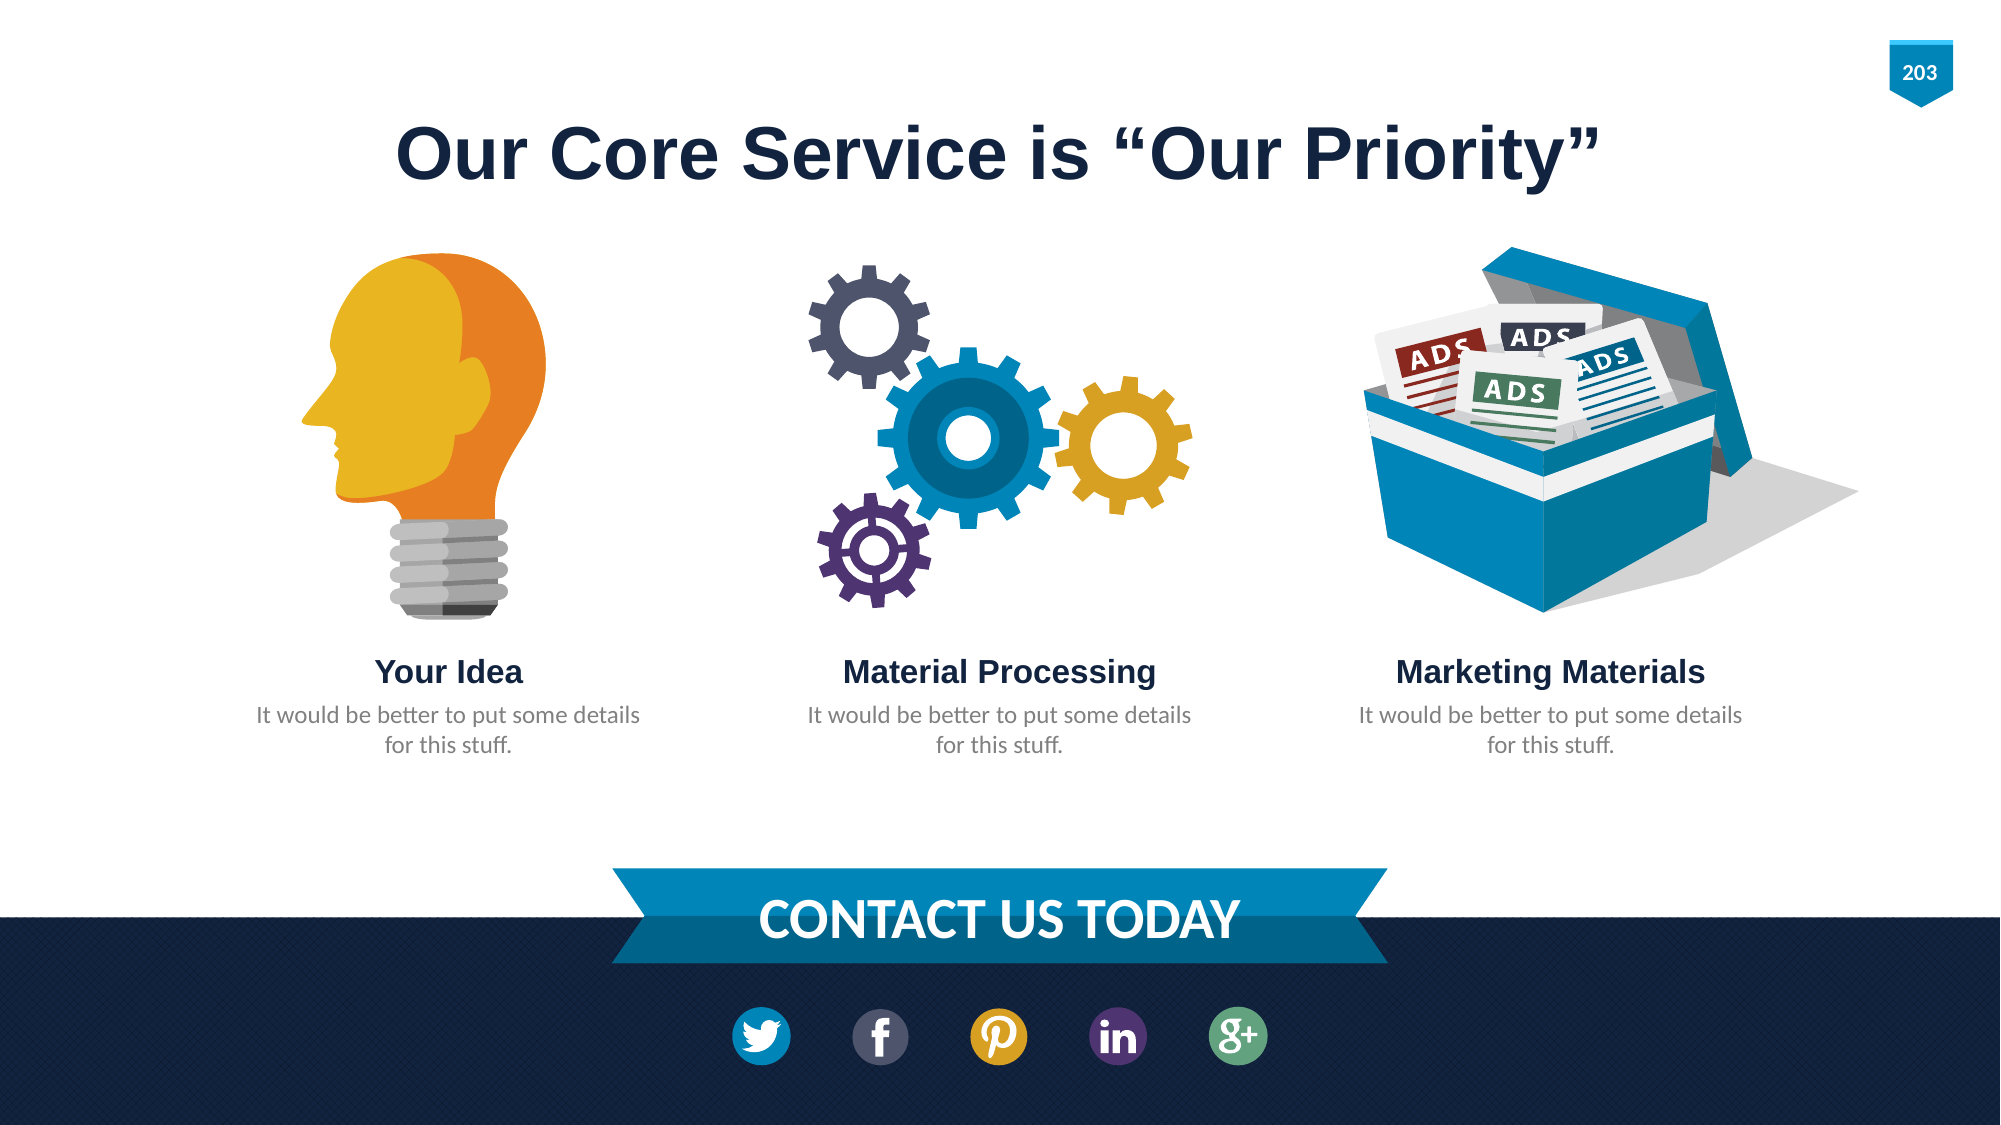

# Our Core Service is “Our Priority”

Your Idea
Material Processing
Marketing Materials
It would be better to put some details for this stuff.
It would be better to put some details for this stuff.
It would be better to put some details for this stuff.

CONTACT US TODAY